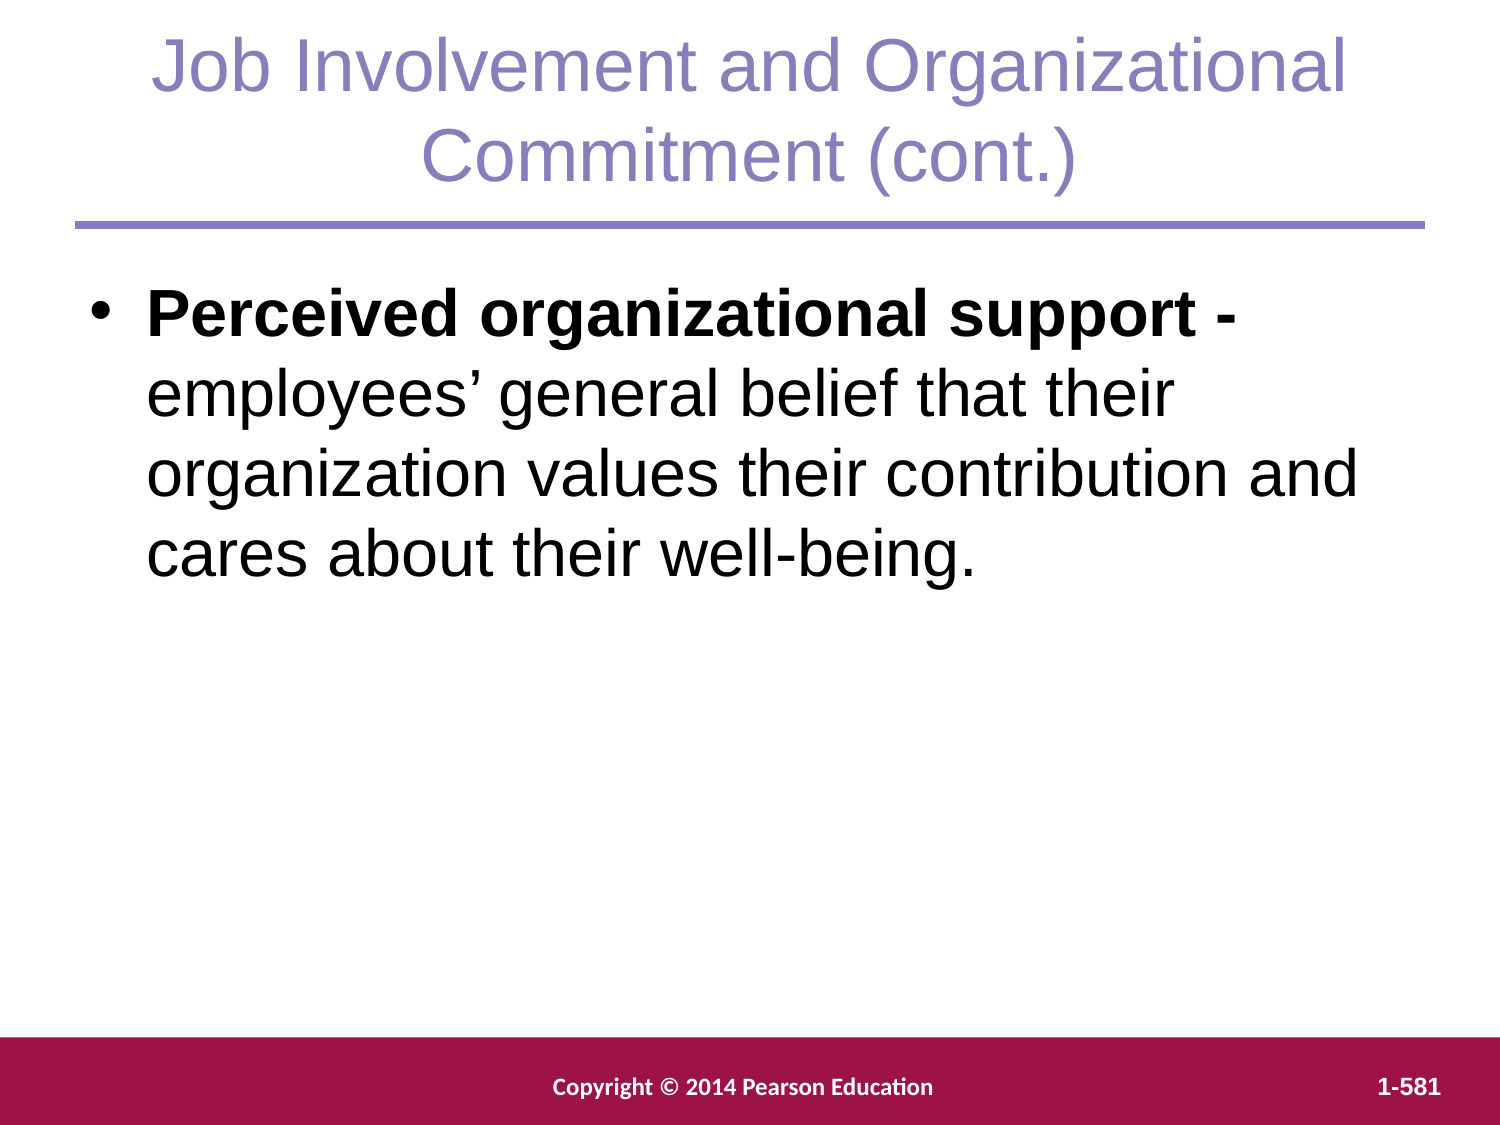

Job Involvement and Organizational Commitment (cont.)
Perceived organizational support - employees’ general belief that their  organization values their contribution and cares about their well-being.